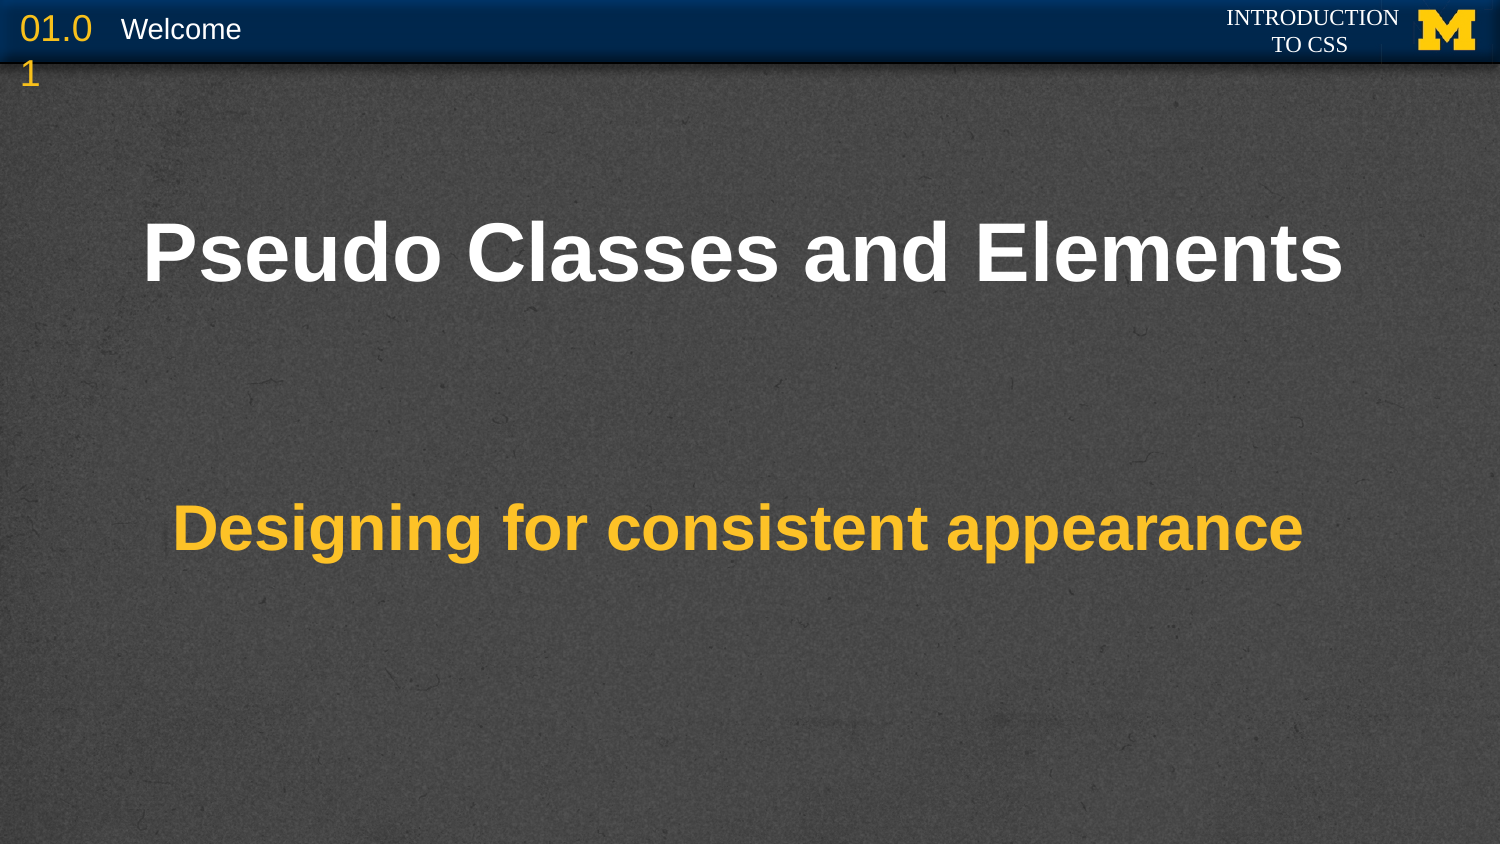

# Pseudo Classes and Elements
Designing for consistent appearance